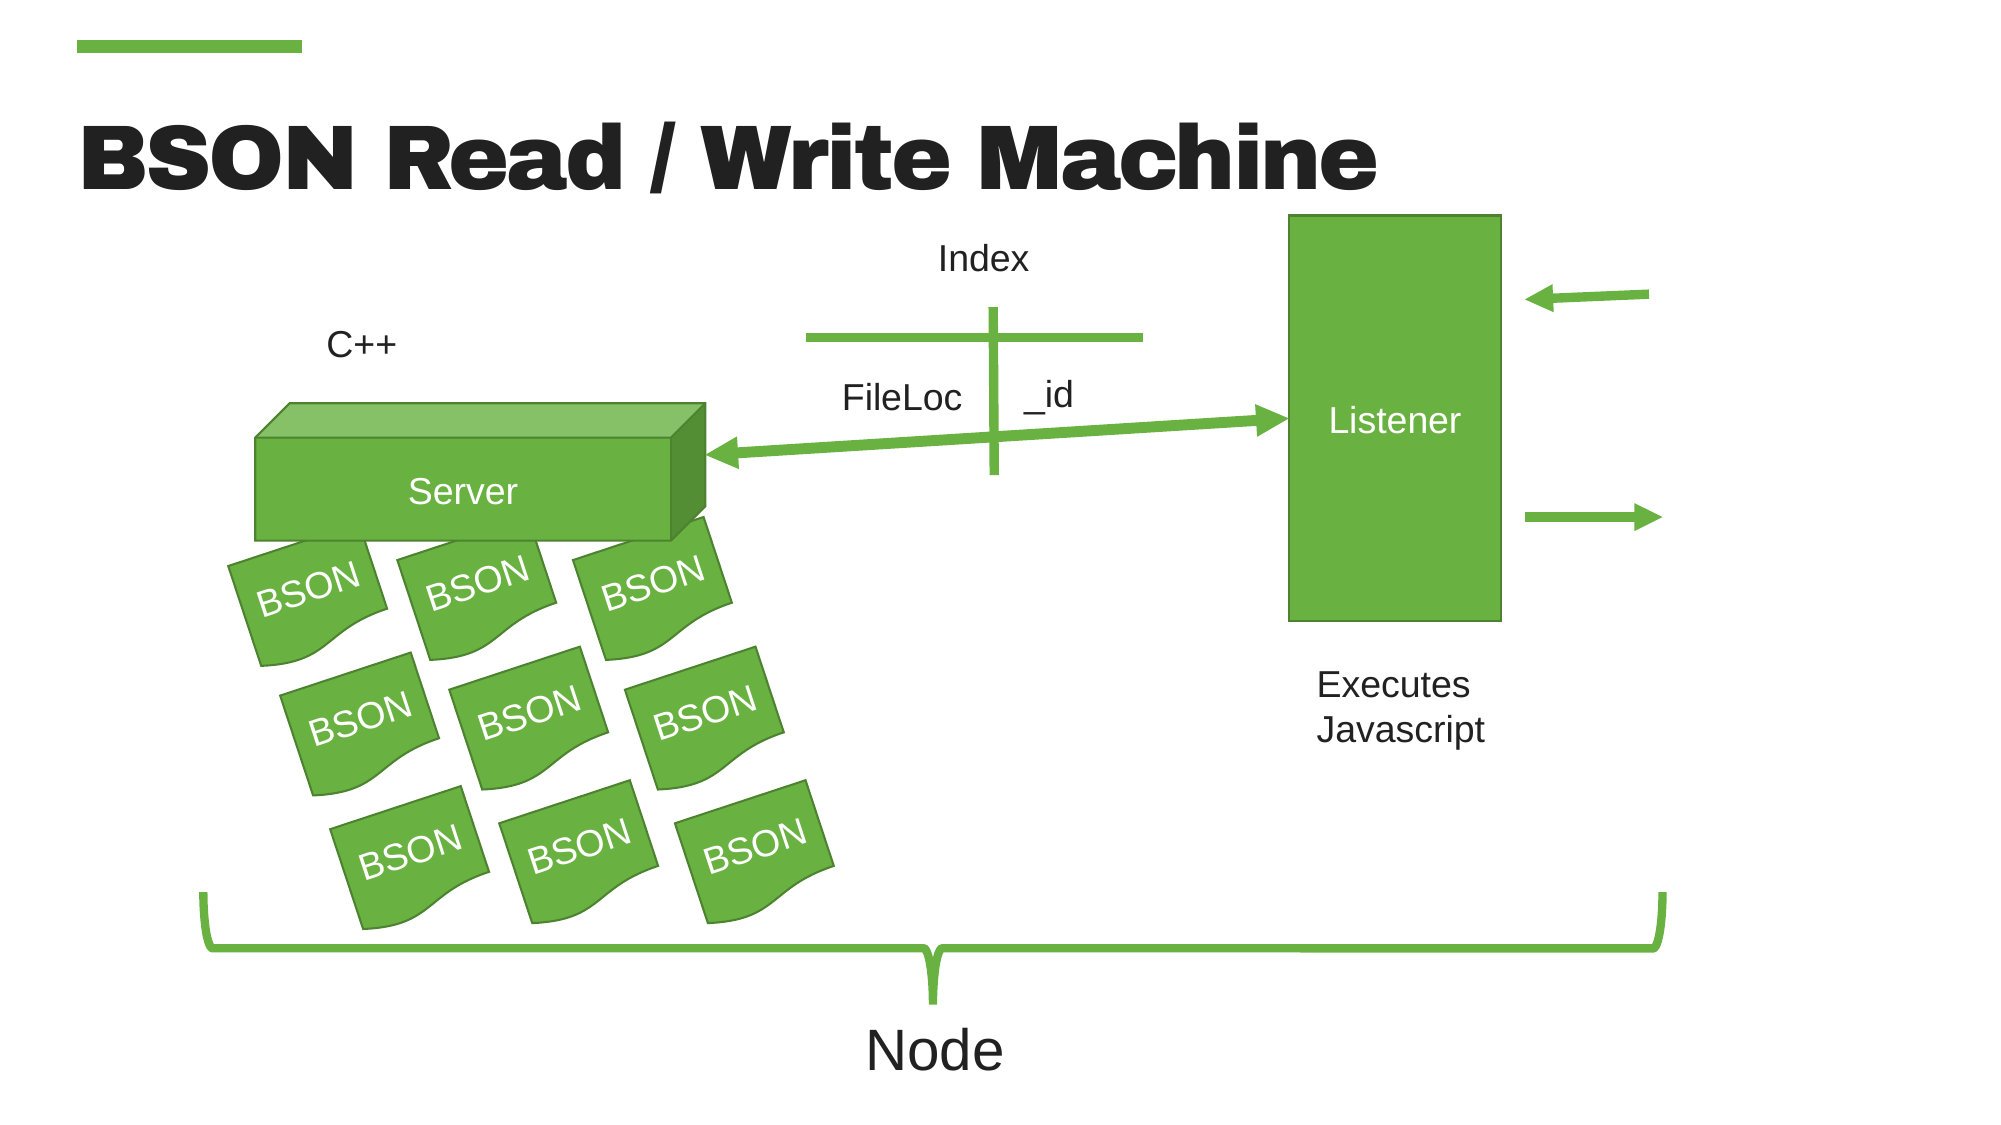

# BSON Read / Write Machine
Listener
Index
_id
FileLoc
C++
Server
BSON
BSON
BSON
Executes
Javascript
BSON
BSON
BSON
BSON
BSON
BSON

Node